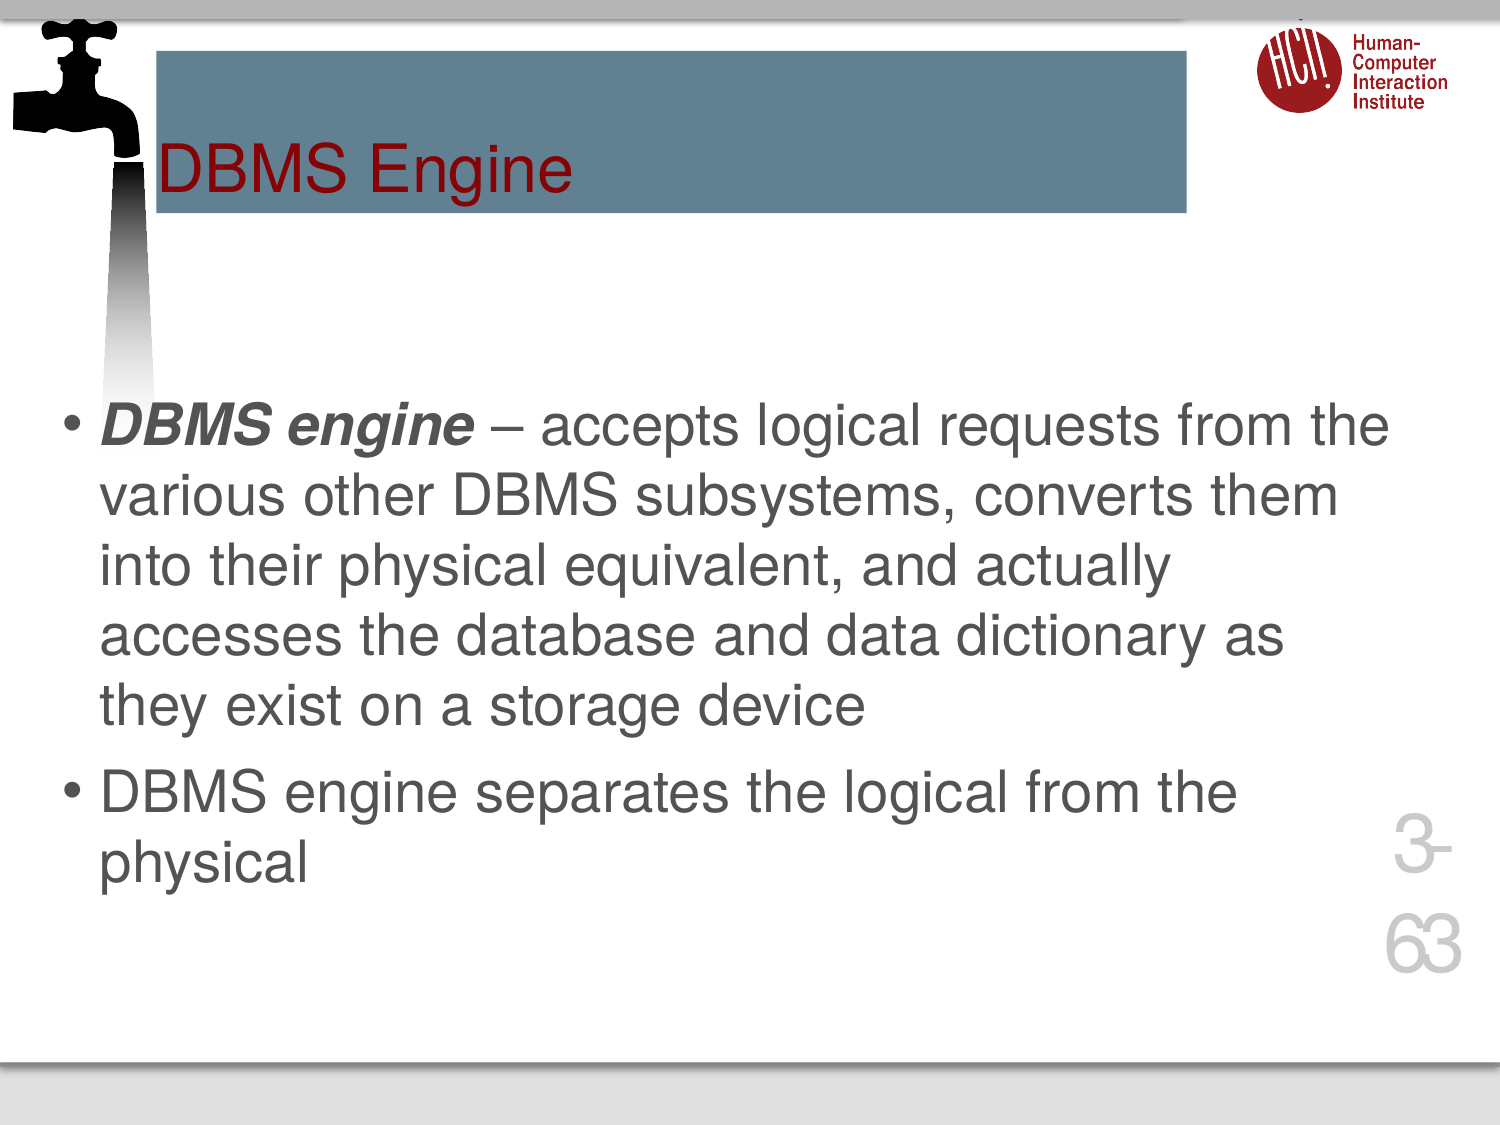

# DBMS Engine
DBMS engine – accepts logical requests from the various other DBMS subsystems, converts them into their physical equivalent, and actually accesses the database and data dictionary as they exist on a storage device
DBMS engine separates the logical from the physical
3-63